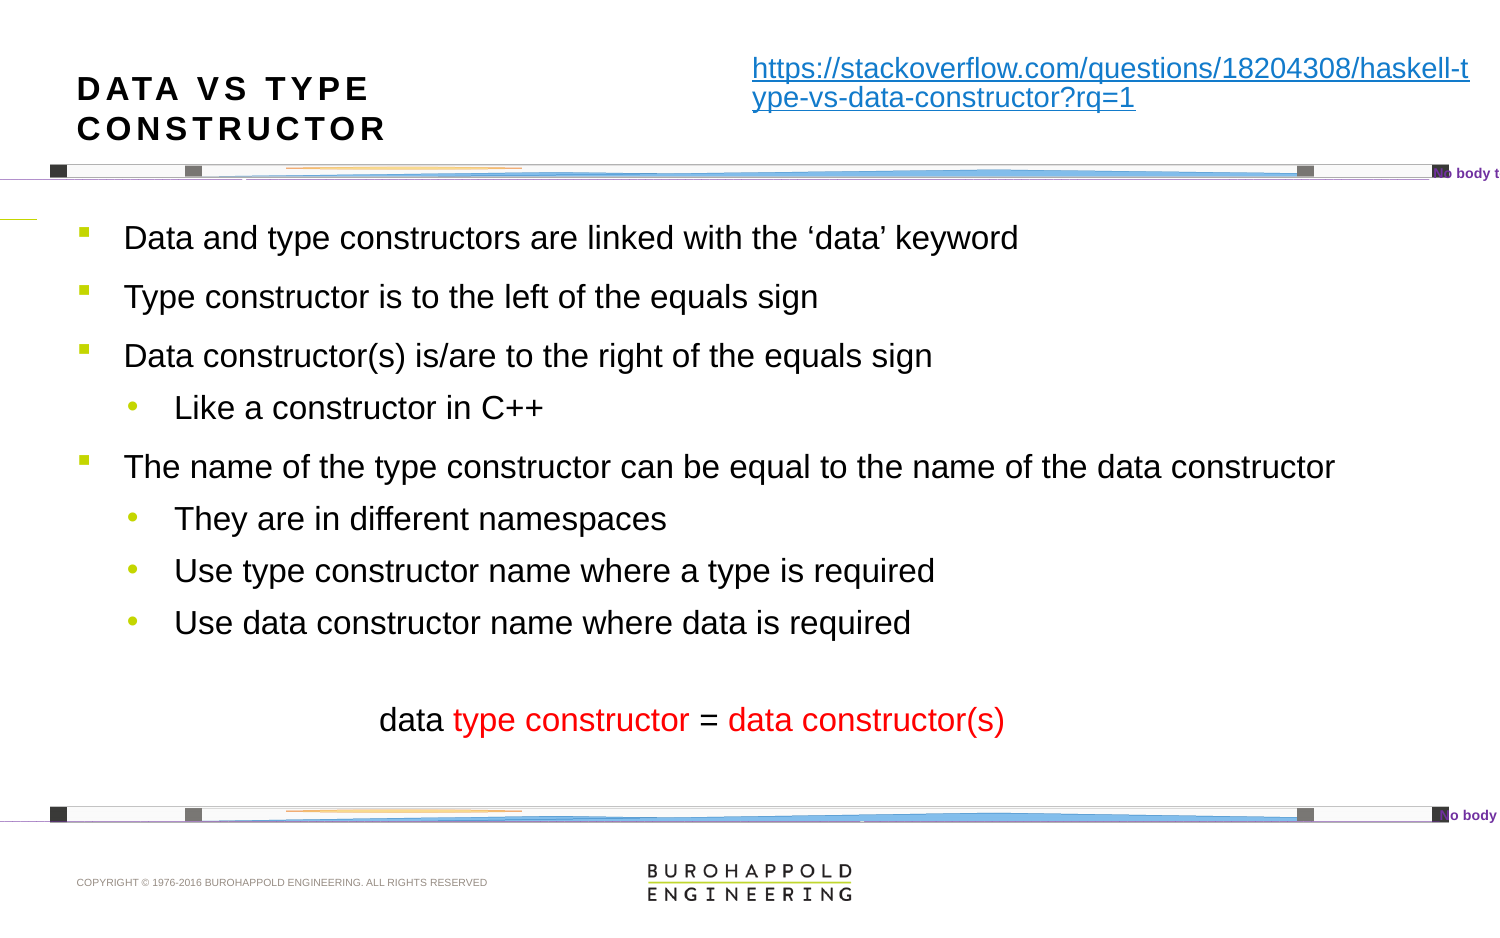

https://stackoverflow.com/questions/18204308/haskell-type-vs-data-constructor?rq=1

# Data vs Type Constructor

Data and type constructors are linked with the ‘data’ keyword
Type constructor is to the left of the equals sign
Data constructor(s) is/are to the right of the equals sign
Like a constructor in C++
The name of the type constructor can be equal to the name of the data constructor
They are in different namespaces
Use type constructor name where a type is required
Use data constructor name where data is required

data type constructor = data constructor(s)